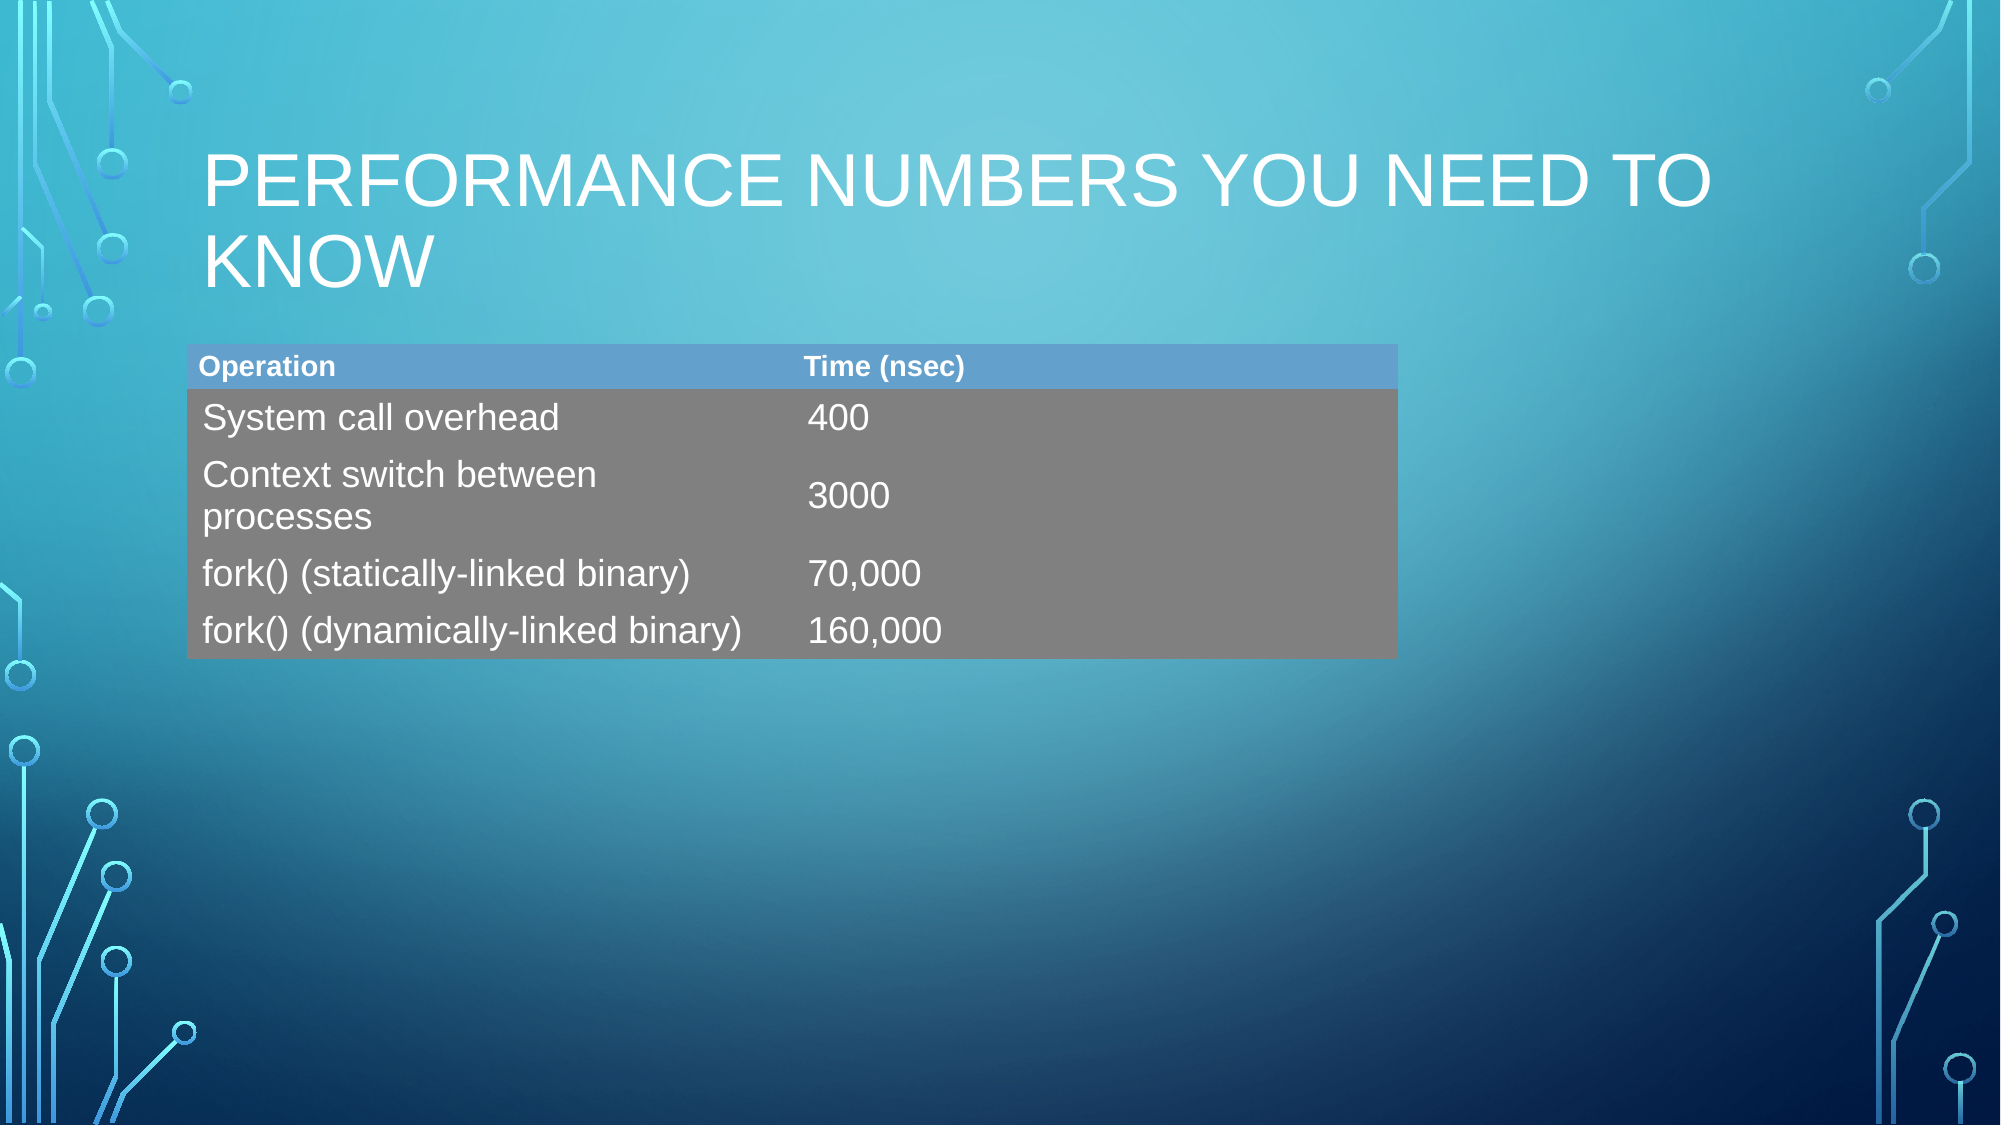

# Performance numbers you need to know
| Operation | Time (nsec) |
| --- | --- |
| System call overhead | 400 |
| Context switch between processes | 3000 |
| fork() (statically-linked binary) | 70,000 |
| fork() (dynamically-linked binary) | 160,000 |